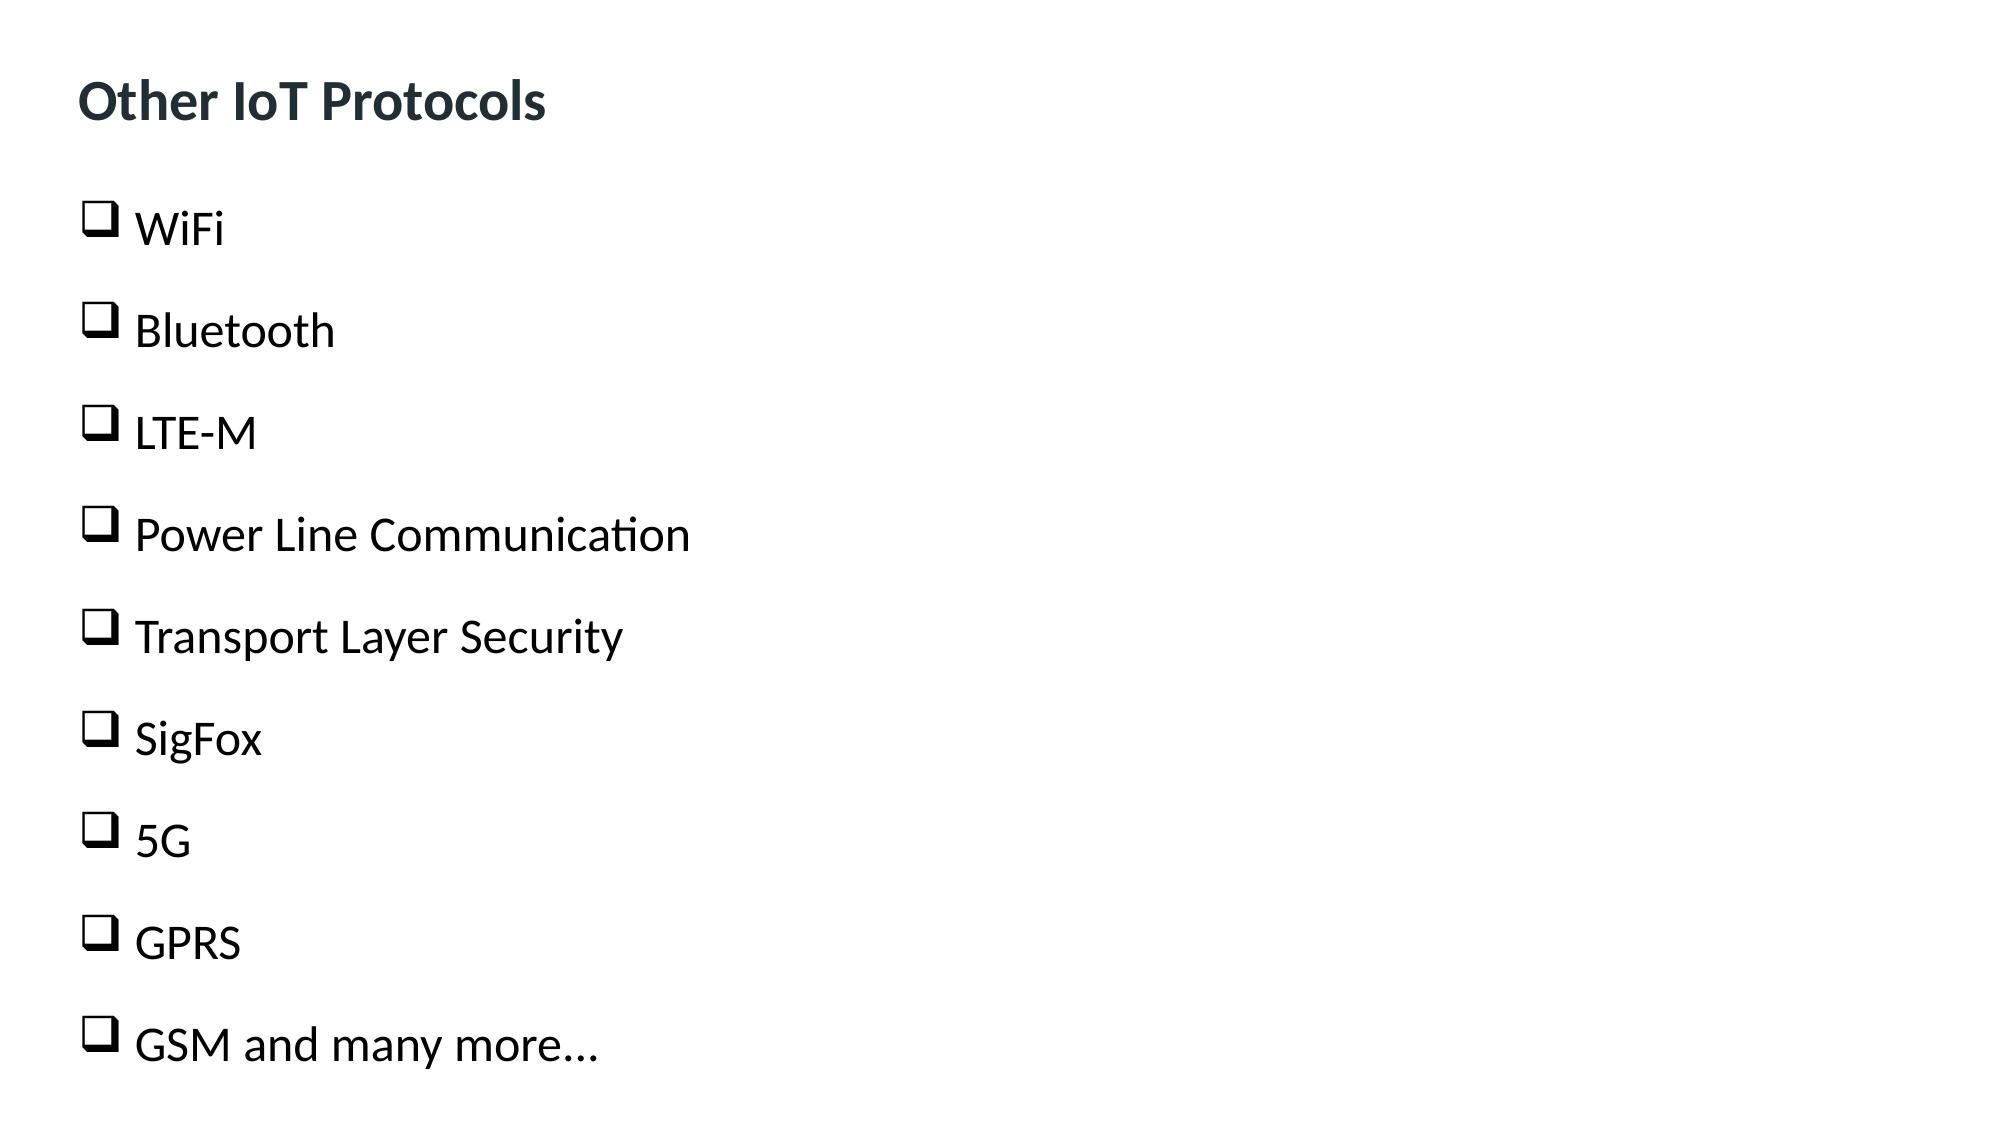

Other IoT Protocols
WiFi
Bluetooth
LTE-M
Power Line Communication
Transport Layer Security
SigFox
5G
GPRS
GSM and many more...